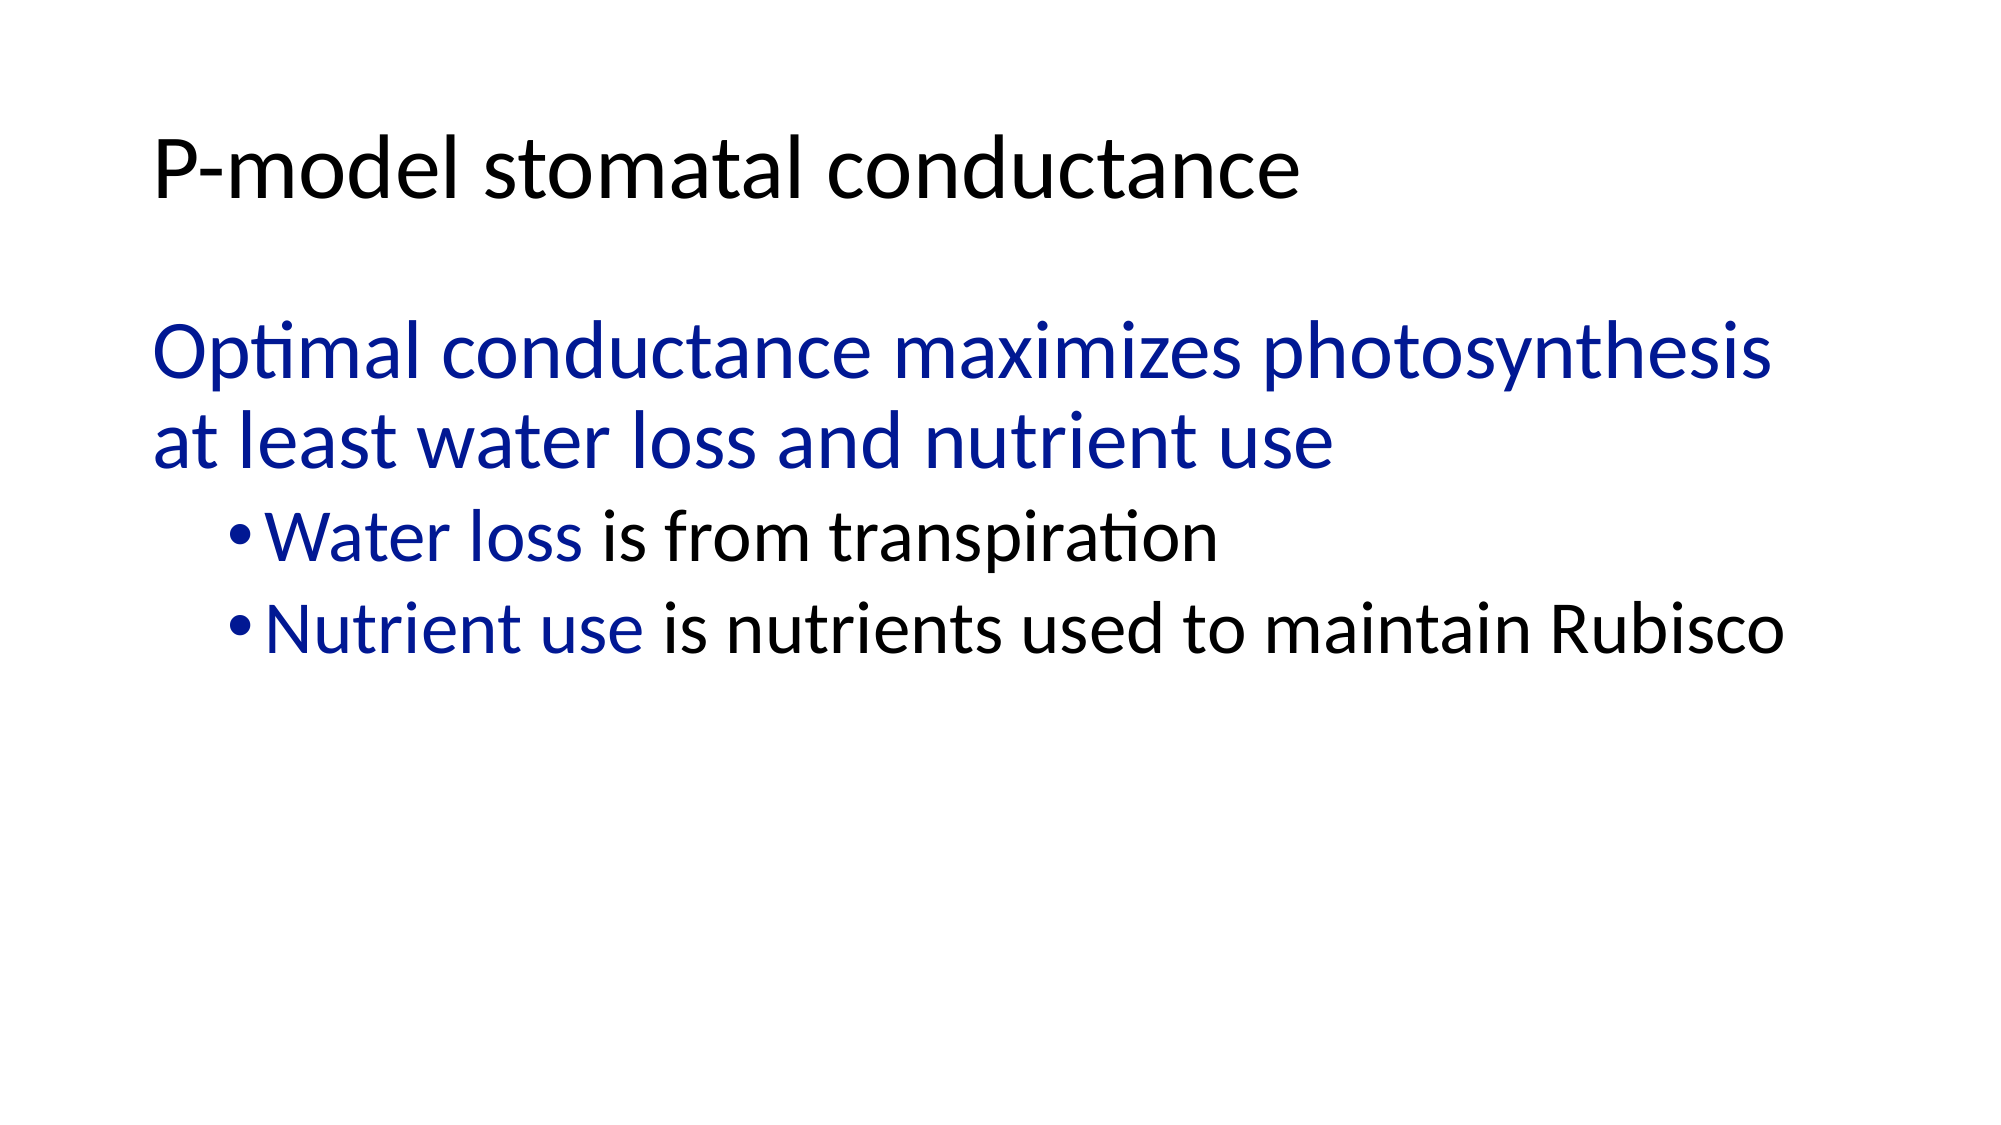

# P-model stomatal conductance
Optimal conductance maximizes photosynthesis at least water loss and nutrient use
Water loss is from transpiration
Nutrient use is nutrients used to maintain Rubisco